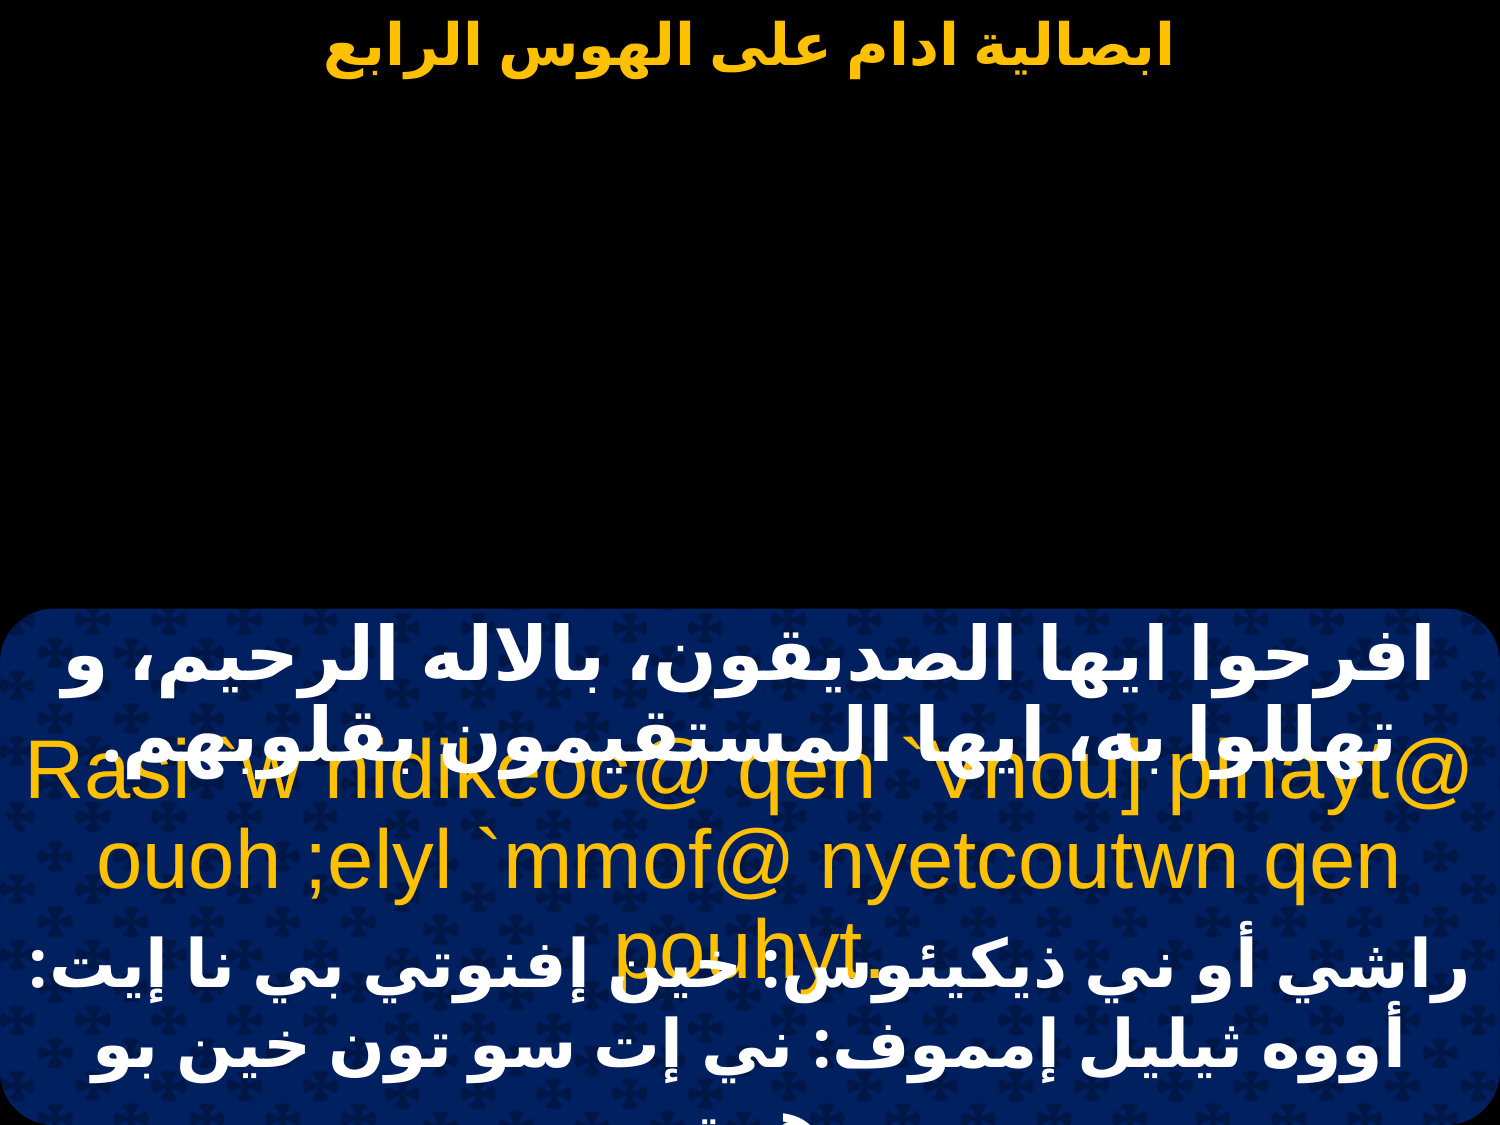

#
افرحوا ايها الصديقون، بالاله الرحيم، و تهللوا به، ايها المستقيمون بقلوبهم.
Rasi `w nidikeoc@ qen `Vnou] pinayt@
ouoh ;elyl `mmof@ nyetcoutwn qen pouhyt.
راشي أو ني ذيكيئوس: خين إفنوتي بي نا إيت: أووه ثيليل إمموف: ني إت سو تون خين بو هيت